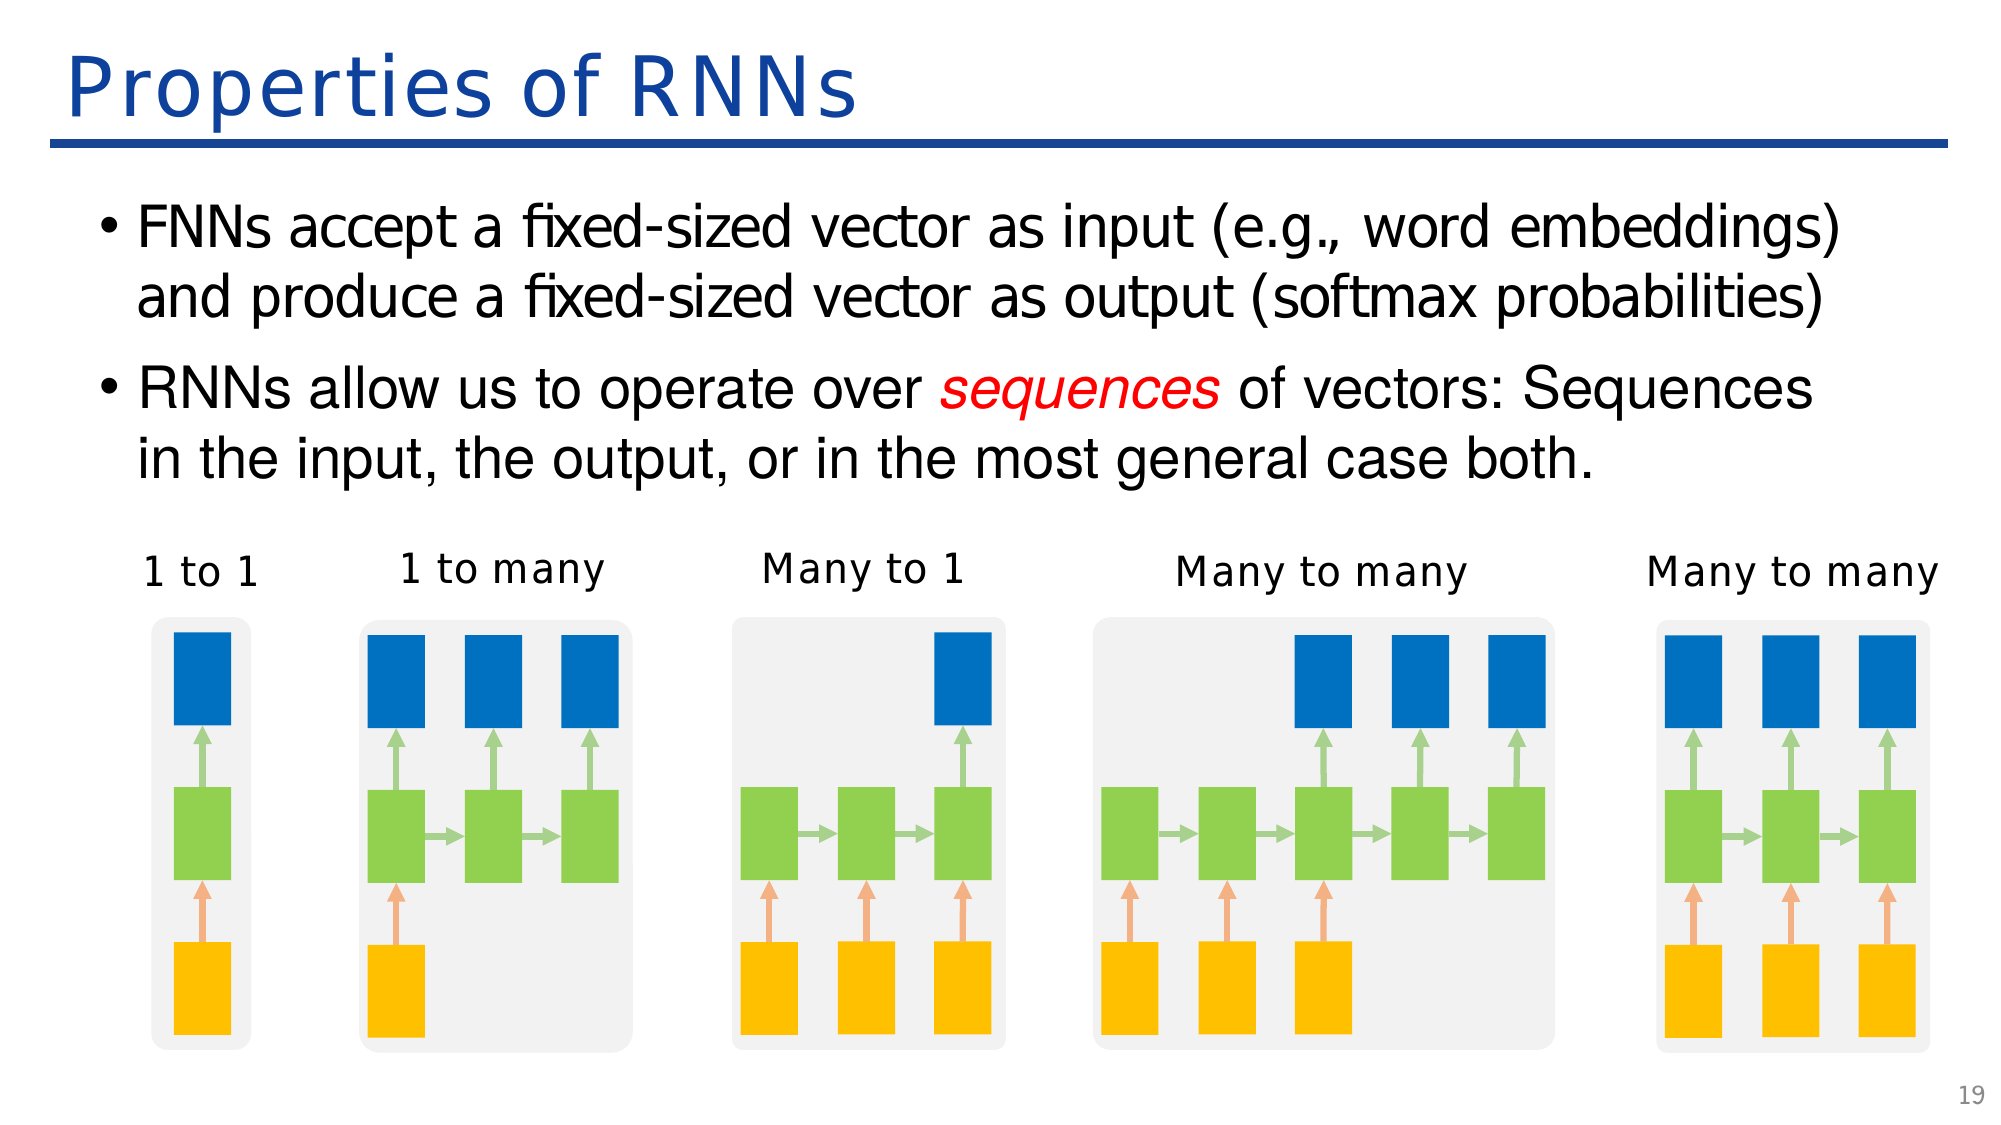

# Properties of RNNs
FNNs accept a fixed-sized vector as input (e.g., word embeddings) and produce a fixed-sized vector as output (softmax probabilities)
RNNs allow us to operate over sequences of vectors: Sequences in the input, the output, or in the most general case both.

1 to many
Many to 1
1 to 1
Many to many
Many to many

19